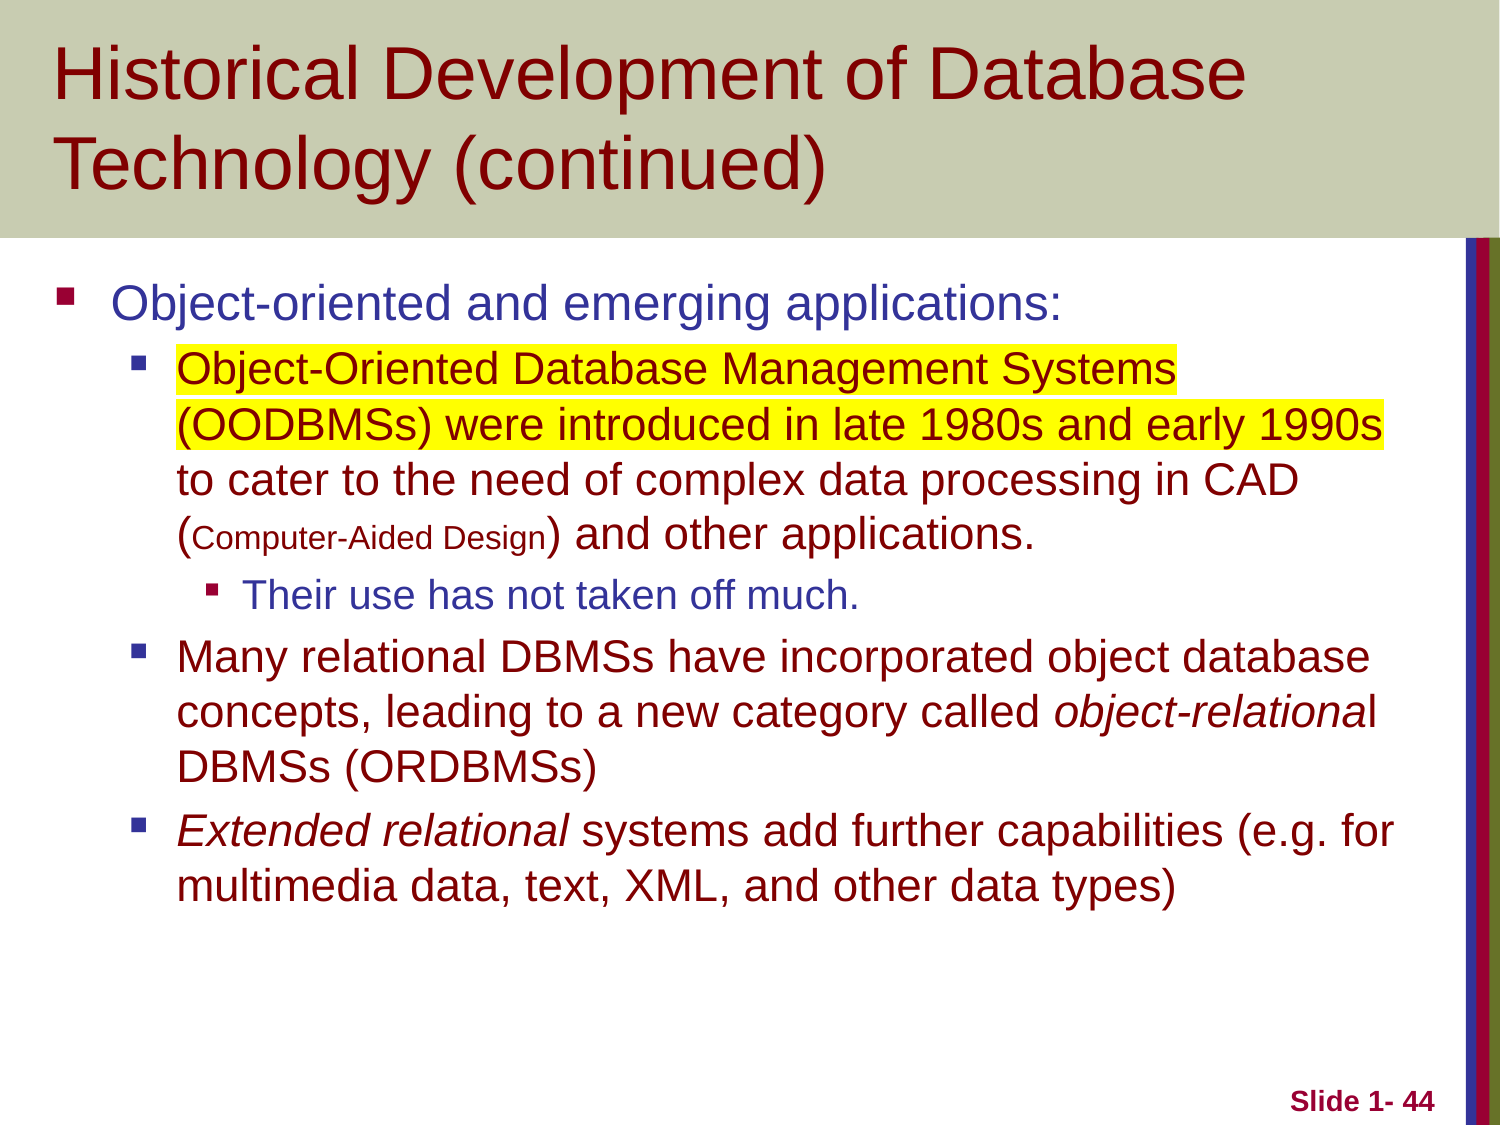

# Historical Development of Database Technology (continued)
Object-oriented and emerging applications:
Object-Oriented Database Management Systems (OODBMSs) were introduced in late 1980s and early 1990s to cater to the need of complex data processing in CAD (Computer-Aided Design) and other applications.
Their use has not taken off much.
Many relational DBMSs have incorporated object database concepts, leading to a new category called object-relational DBMSs (ORDBMSs)
Extended relational systems add further capabilities (e.g. for multimedia data, text, XML, and other data types)
Slide 1- 44